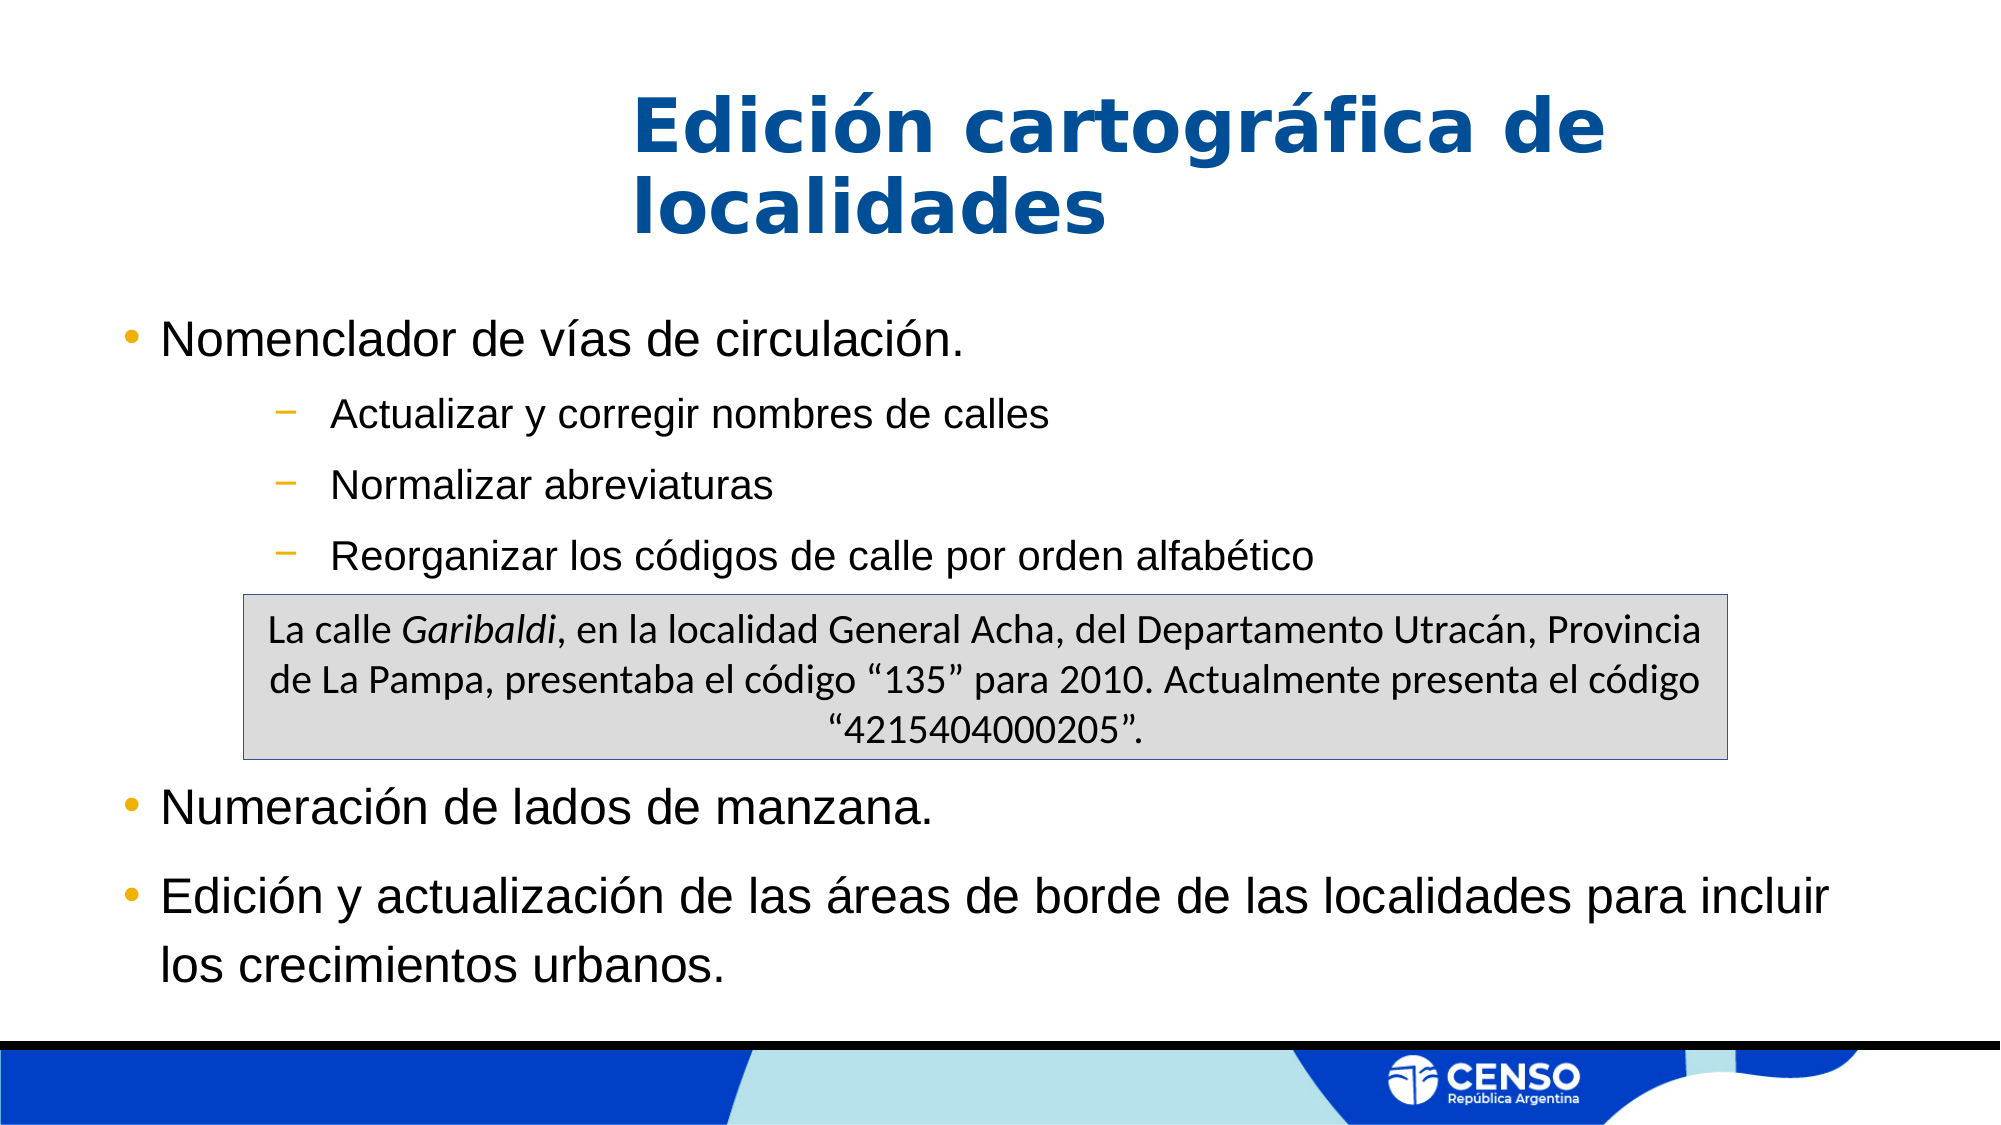

# Edición cartográfica de localidades
Nomenclador de vías de circulación.
Actualizar y corregir nombres de calles
Normalizar abreviaturas
Reorganizar los códigos de calle por orden alfabético

Numeración de lados de manzana.
Edición y actualización de las áreas de borde de las localidades para incluir los crecimientos urbanos.
La calle Garibaldi, en la localidad General Acha, del Departamento Utracán, Provincia de La Pampa, presentaba el código “135” para 2010. Actualmente presenta el código “4215404000205”.